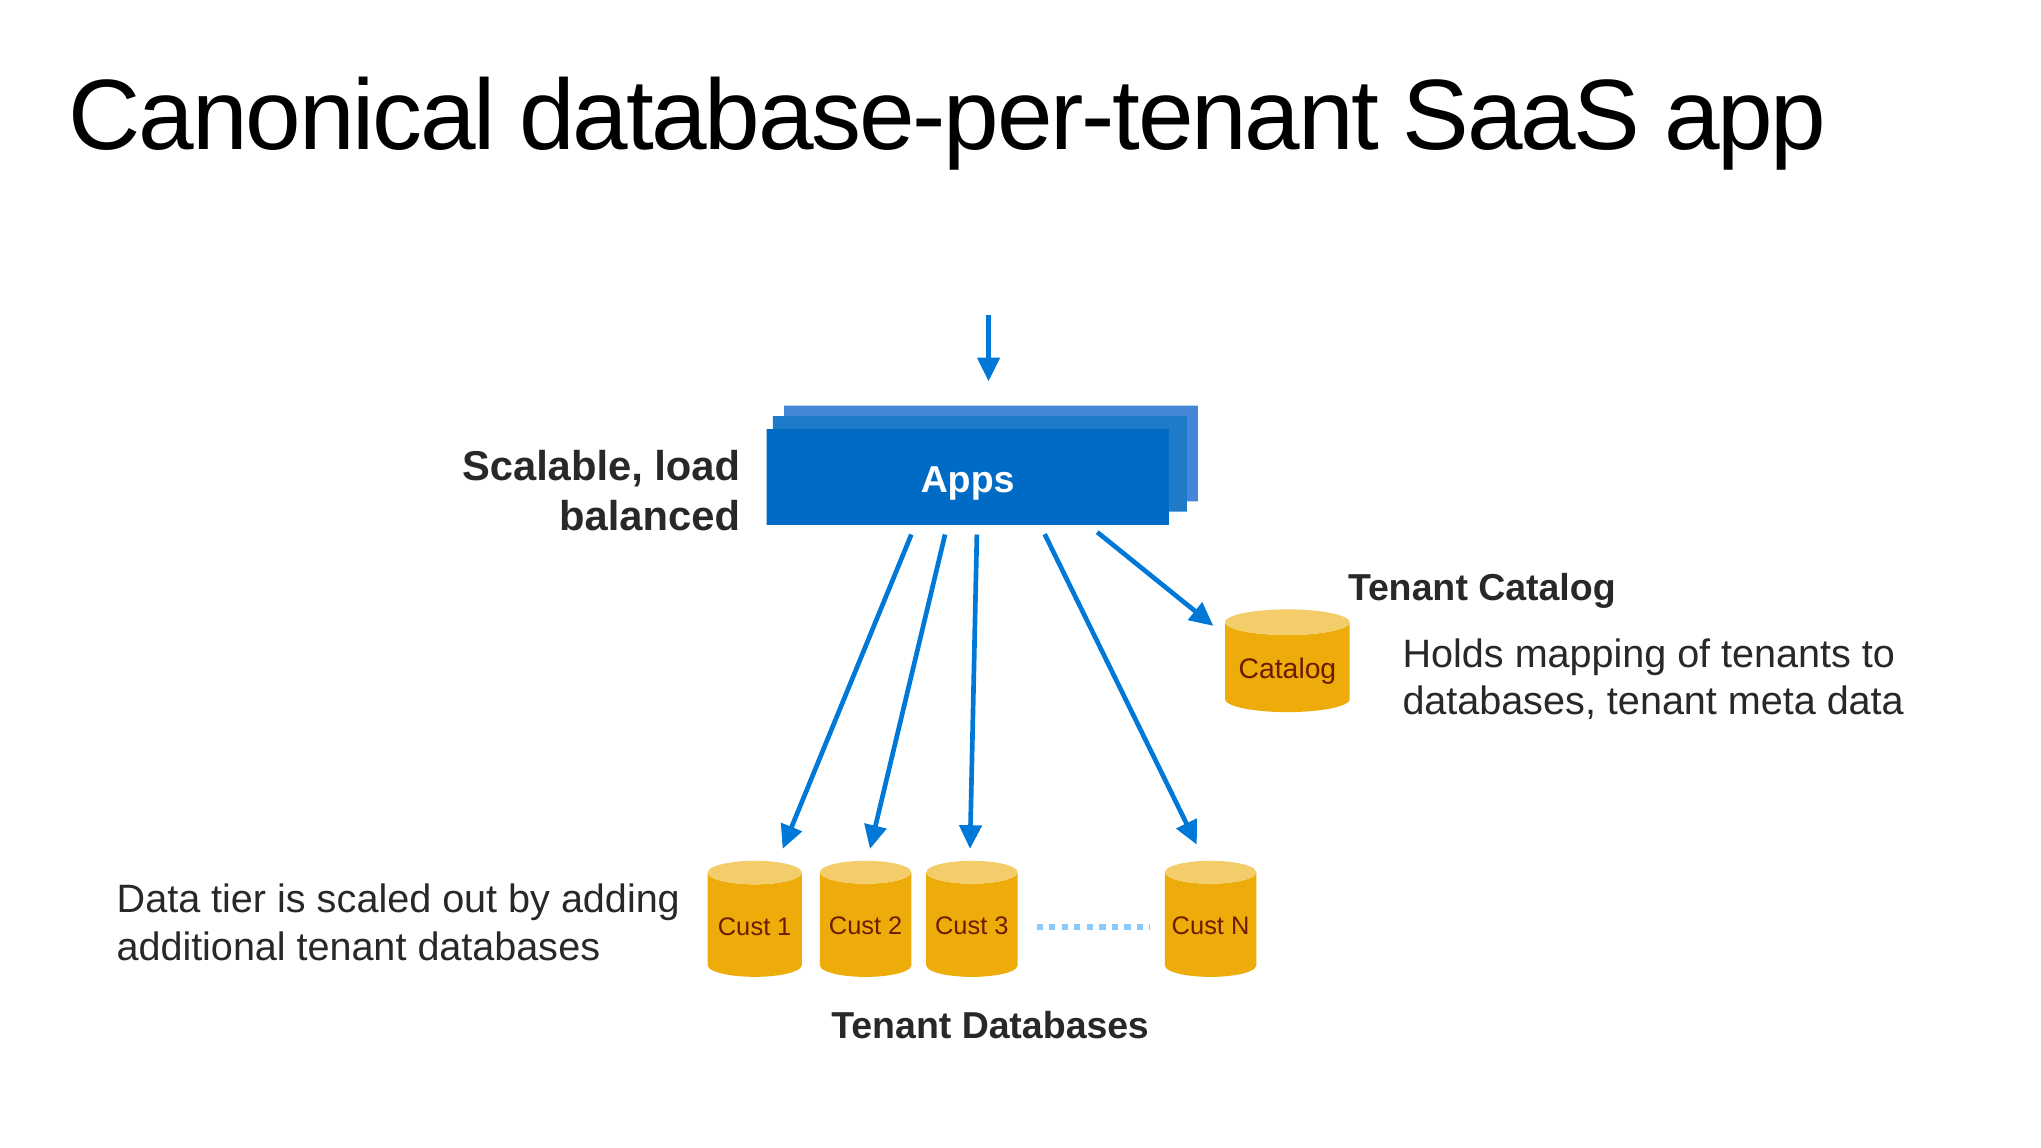

# Canonical database-per-tenant SaaS app

Apps
Scalable, load balanced
Tenant Catalog
Catalog
Holds mapping of tenants to databases, tenant meta data
Cust 1
Cust 2
Cust 3
Cust N
Data tier is scaled out by adding additional tenant databases
Tenant Databases